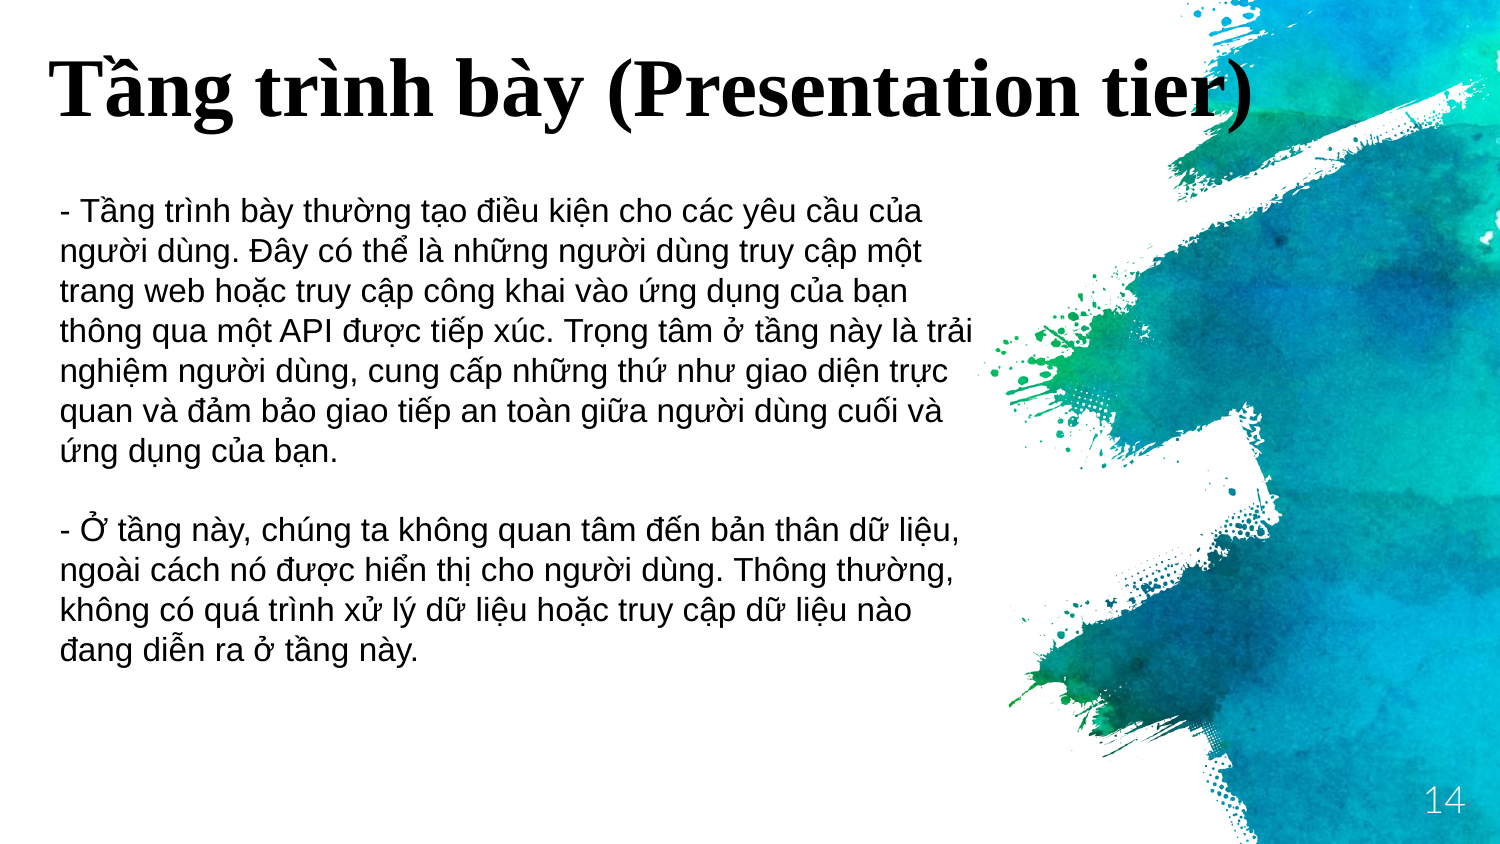

Tầng trình bày (Presentation tier)
- Tầng trình bày thường tạo điều kiện cho các yêu cầu của người dùng. Đây có thể là những người dùng truy cập một trang web hoặc truy cập công khai vào ứng dụng của bạn thông qua một API được tiếp xúc. Trọng tâm ở tầng này là trải nghiệm người dùng, cung cấp những thứ như giao diện trực quan và đảm bảo giao tiếp an toàn giữa người dùng cuối và ứng dụng của bạn.

- Ở tầng này, chúng ta không quan tâm đến bản thân dữ liệu, ngoài cách nó được hiển thị cho người dùng. Thông thường, không có quá trình xử lý dữ liệu hoặc truy cập dữ liệu nào đang diễn ra ở tầng này.
14